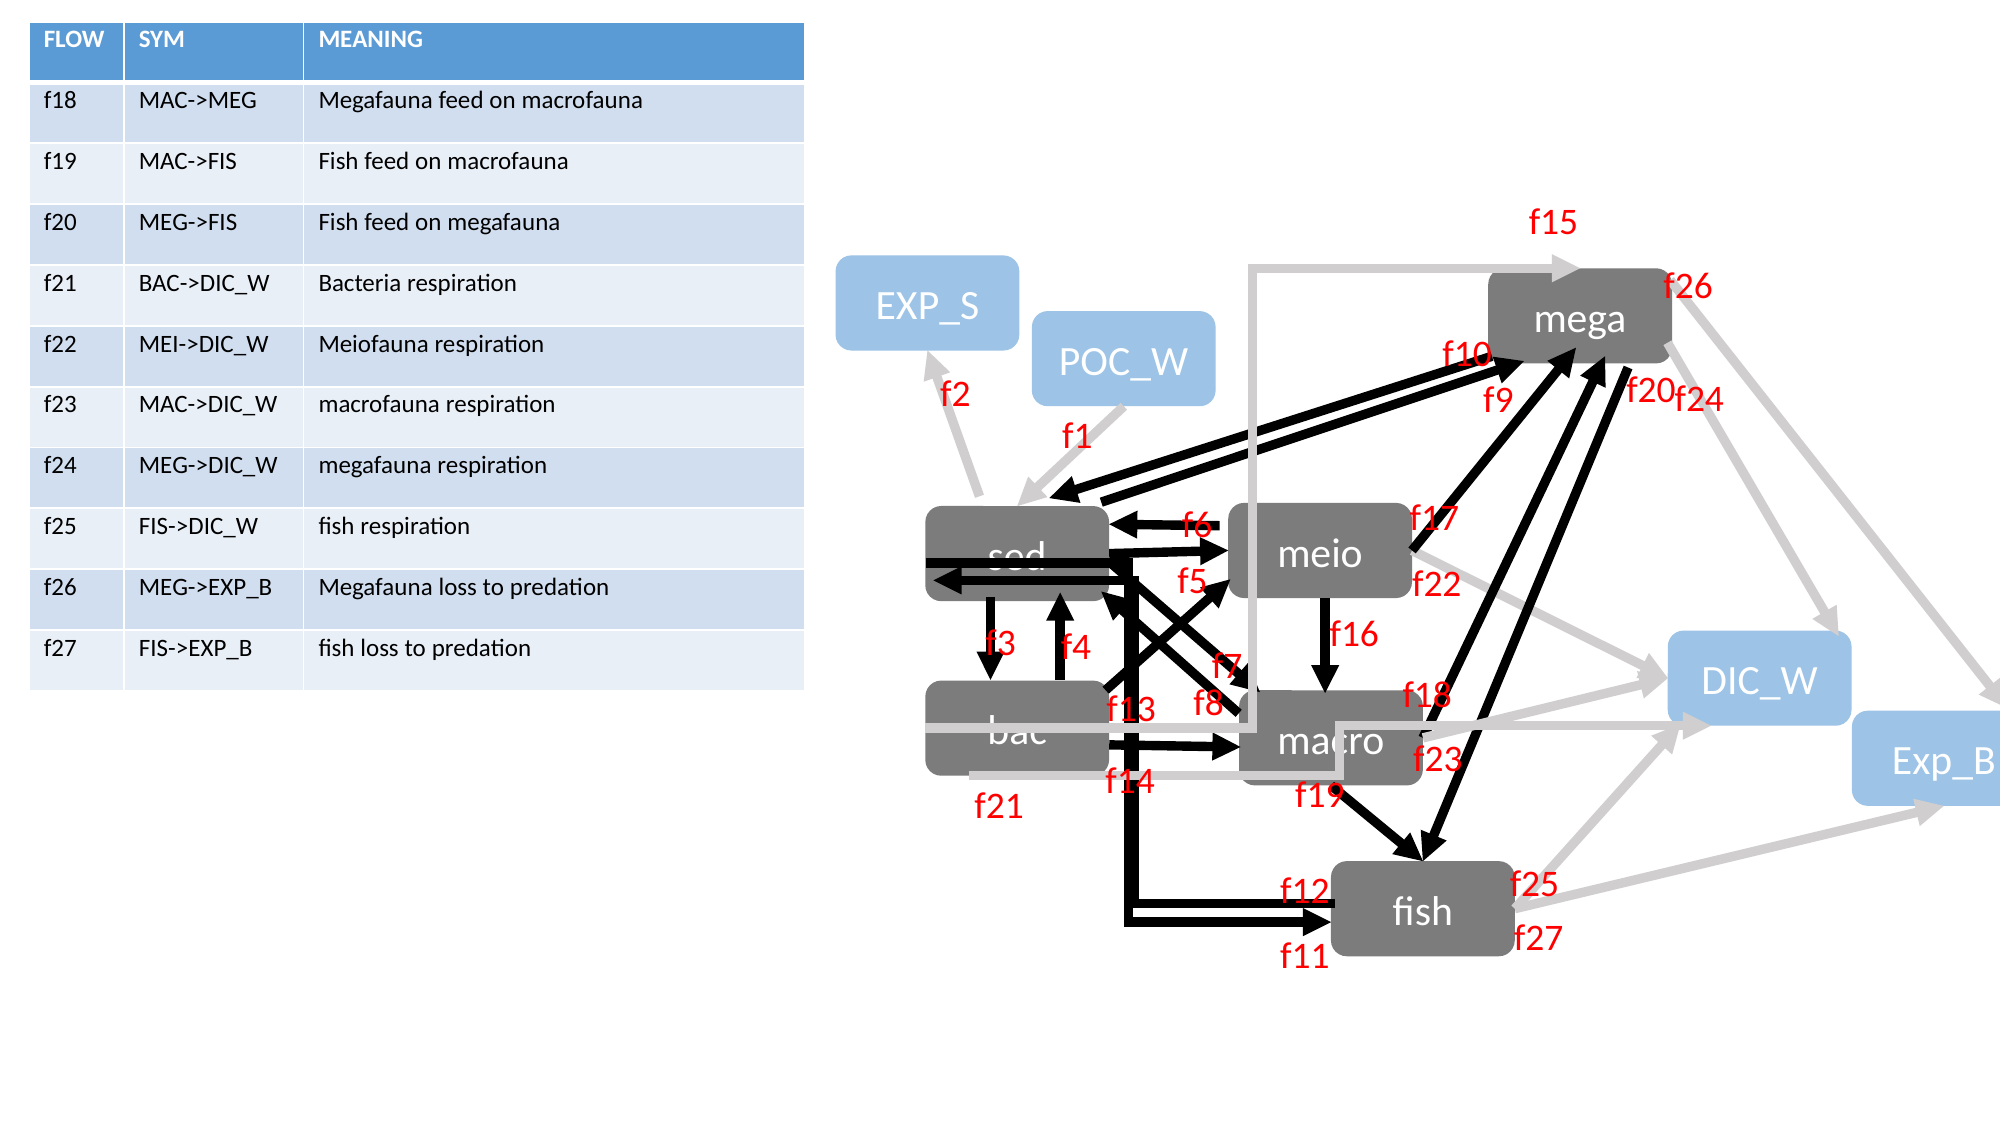

| FLOW | SYM | MEANING |
| --- | --- | --- |
| f18 | MAC->MEG | Megafauna feed on macrofauna |
| f19 | MAC->FIS | Fish feed on macrofauna |
| f20 | MEG->FIS | Fish feed on megafauna |
| f21 | BAC->DIC\_W | Bacteria respiration |
| f22 | MEI->DIC\_W | Meiofauna respiration |
| f23 | MAC->DIC\_W | macrofauna respiration |
| f24 | MEG->DIC\_W | megafauna respiration |
| f25 | FIS->DIC\_W | fish respiration |
| f26 | MEG->EXP\_B | Megafauna loss to predation |
| f27 | FIS->EXP\_B | fish loss to predation |
f15
f26
f10
f20
f2
f1
f3
f4
f24
f9
f17
f6
f5
f22
f16
f7
f18
f8
f13
f23
f14
f19
f21
f25
f12
f27
f11
EXP_S
mega
POC_W
meio
sed
DIC_W
bac
macro
Exp_B
fish